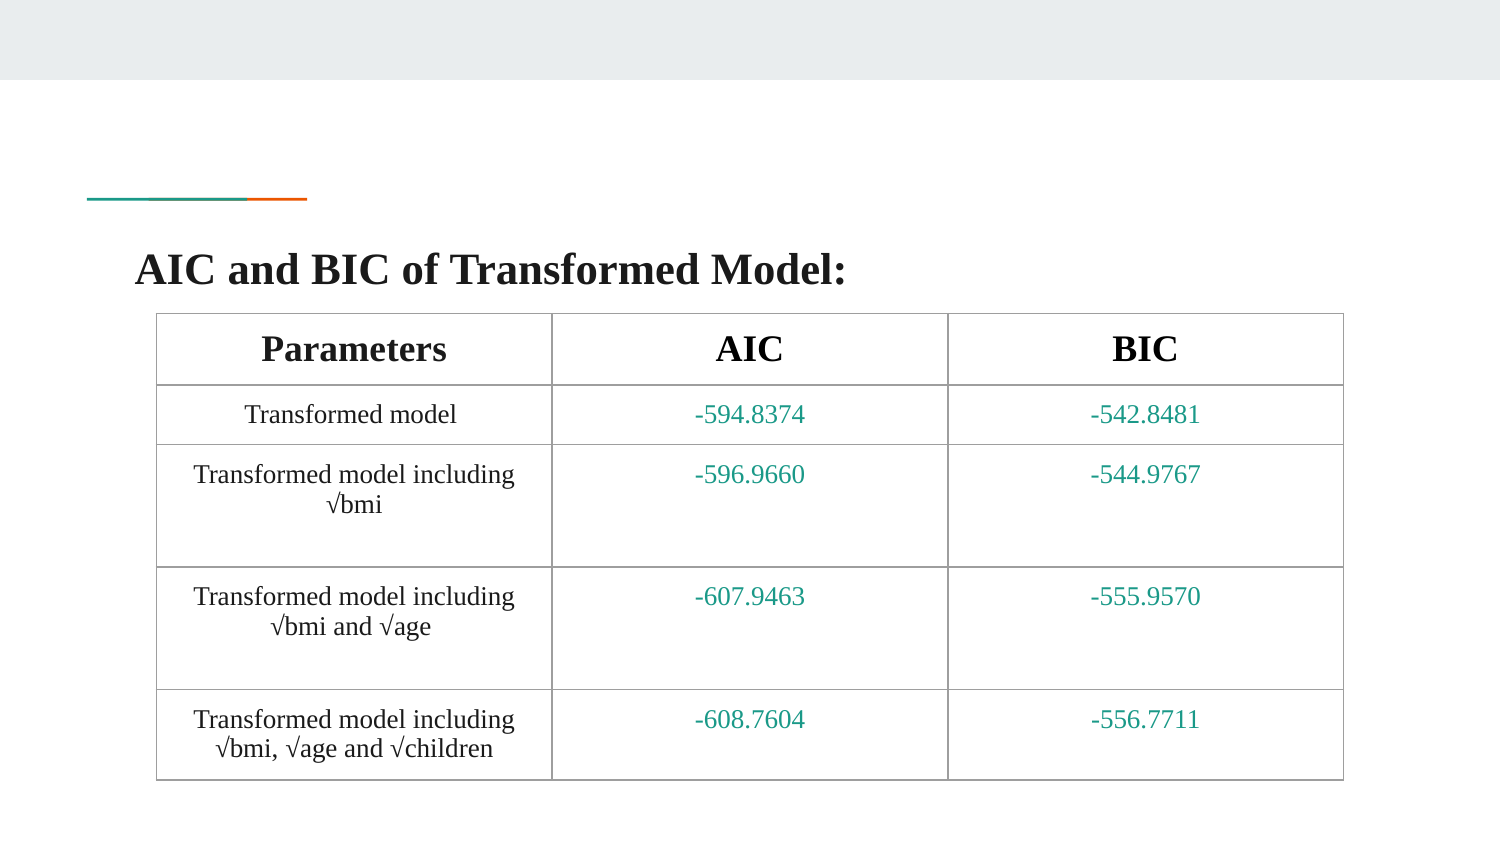

# AIC and BIC of Transformed Model:

| Parameters | AIC | BIC |
| --- | --- | --- |
| Transformed model | -594.8374 | -542.8481 |
| Transformed model including √bmi | -596.9660 | -544.9767 |
| Transformed model including √bmi and √age | -607.9463 | -555.9570 |
| Transformed model including √bmi, √age and √children | -608.7604 | -556.7711 |